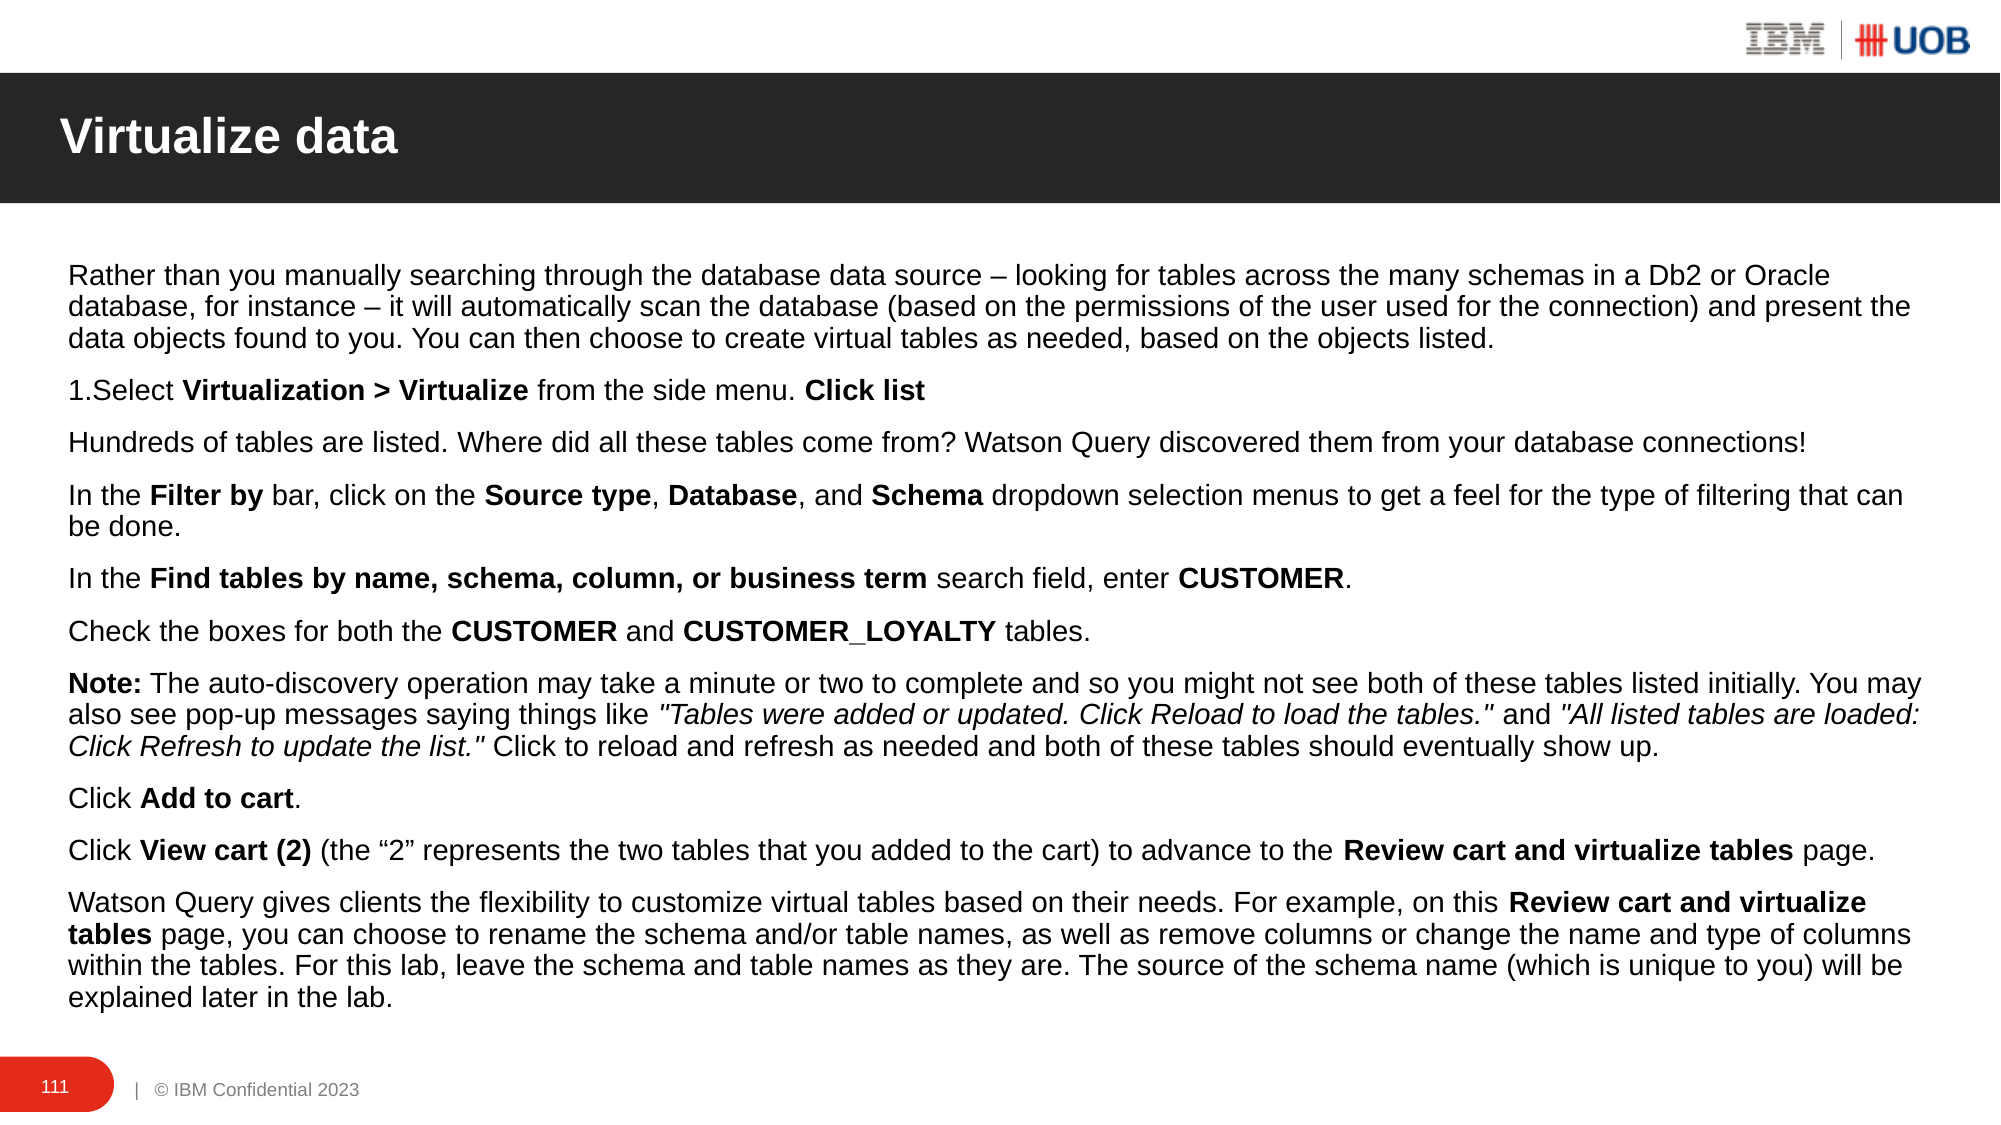

# Virtualize data
Rather than you manually searching through the database data source – looking for tables across the many schemas in a Db2 or Oracle database, for instance – it will automatically scan the database (based on the permissions of the user used for the connection) and present the data objects found to you. You can then choose to create virtual tables as needed, based on the objects listed.
Select Virtualization > Virtualize from the side menu. Click list
Hundreds of tables are listed. Where did all these tables come from? Watson Query discovered them from your database connections!
In the Filter by bar, click on the Source type, Database, and Schema dropdown selection menus to get a feel for the type of filtering that can be done.
In the Find tables by name, schema, column, or business term search field, enter CUSTOMER.
Check the boxes for both the CUSTOMER and CUSTOMER_LOYALTY tables.
Note: The auto-discovery operation may take a minute or two to complete and so you might not see both of these tables listed initially. You may also see pop-up messages saying things like "Tables were added or updated. Click Reload to load the tables." and "All listed tables are loaded: Click Refresh to update the list." Click to reload and refresh as needed and both of these tables should eventually show up.
Click Add to cart.
Click View cart (2) (the “2” represents the two tables that you added to the cart) to advance to the Review cart and virtualize tables page.
Watson Query gives clients the flexibility to customize virtual tables based on their needs. For example, on this Review cart and virtualize tables page, you can choose to rename the schema and/or table names, as well as remove columns or change the name and type of columns within the tables. For this lab, leave the schema and table names as they are. The source of the schema name (which is unique to you) will be explained later in the lab.